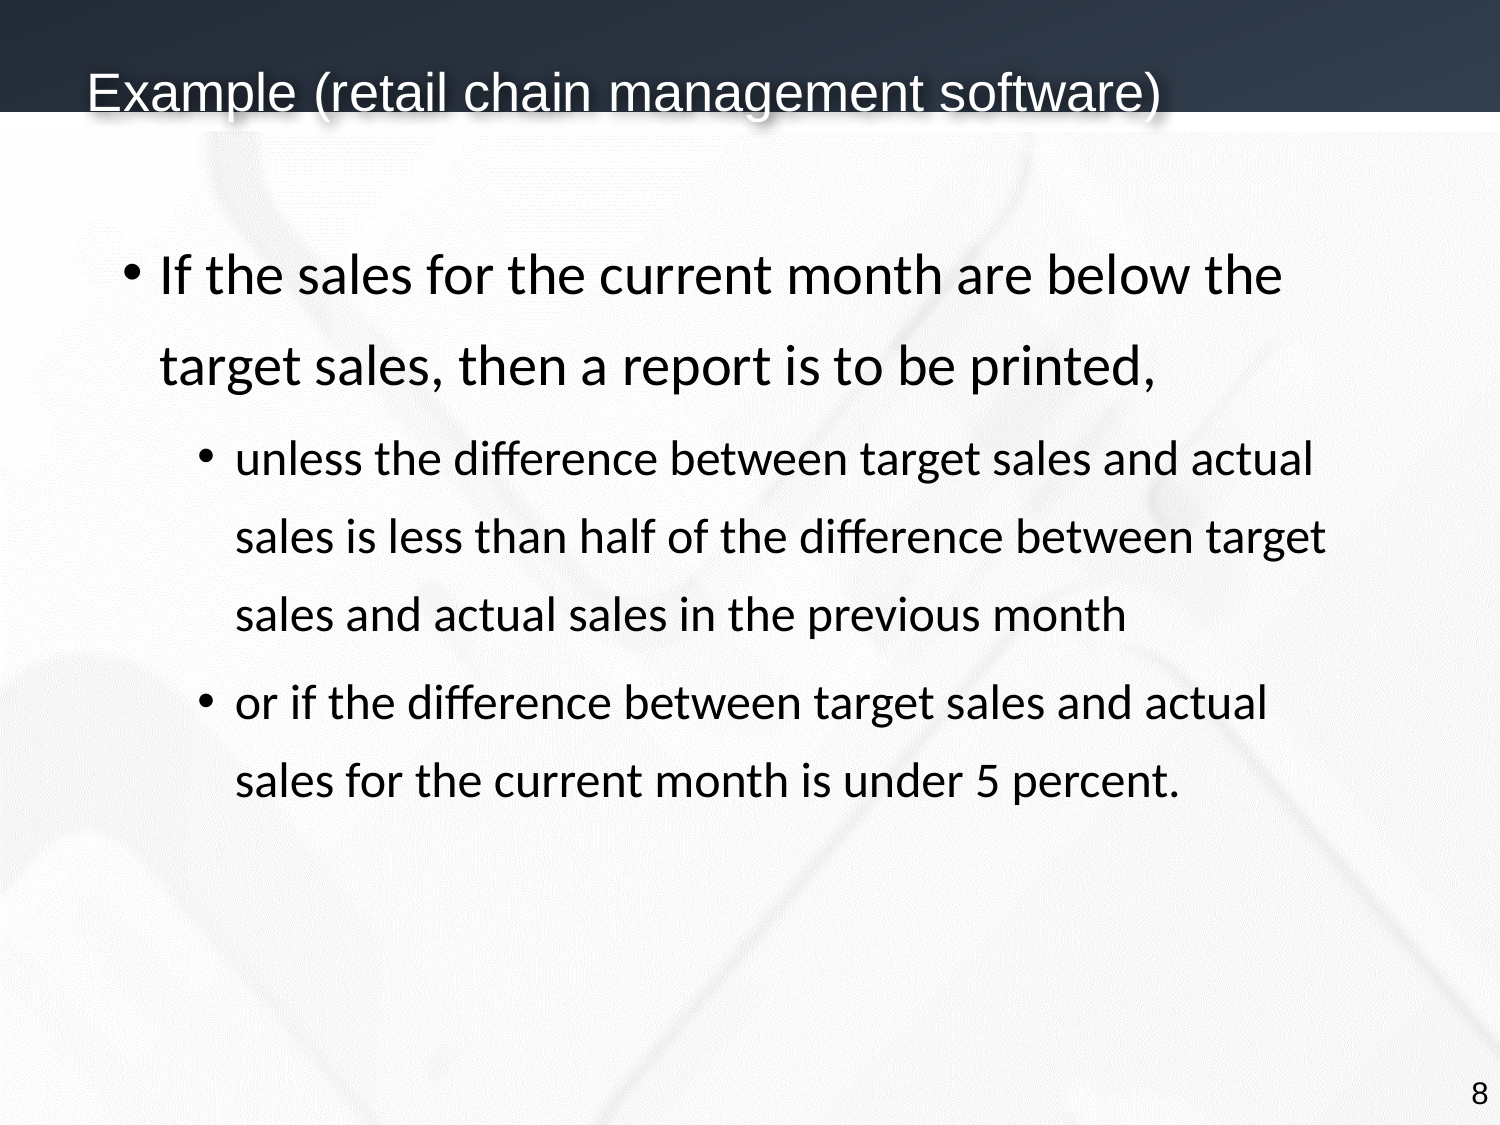

# Example (retail chain management software)
If the sales for the current month are below the target sales, then a report is to be printed,
unless the difference between target sales and actual sales is less than half of the difference between target sales and actual sales in the previous month
or if the difference between target sales and actual sales for the current month is under 5 percent.